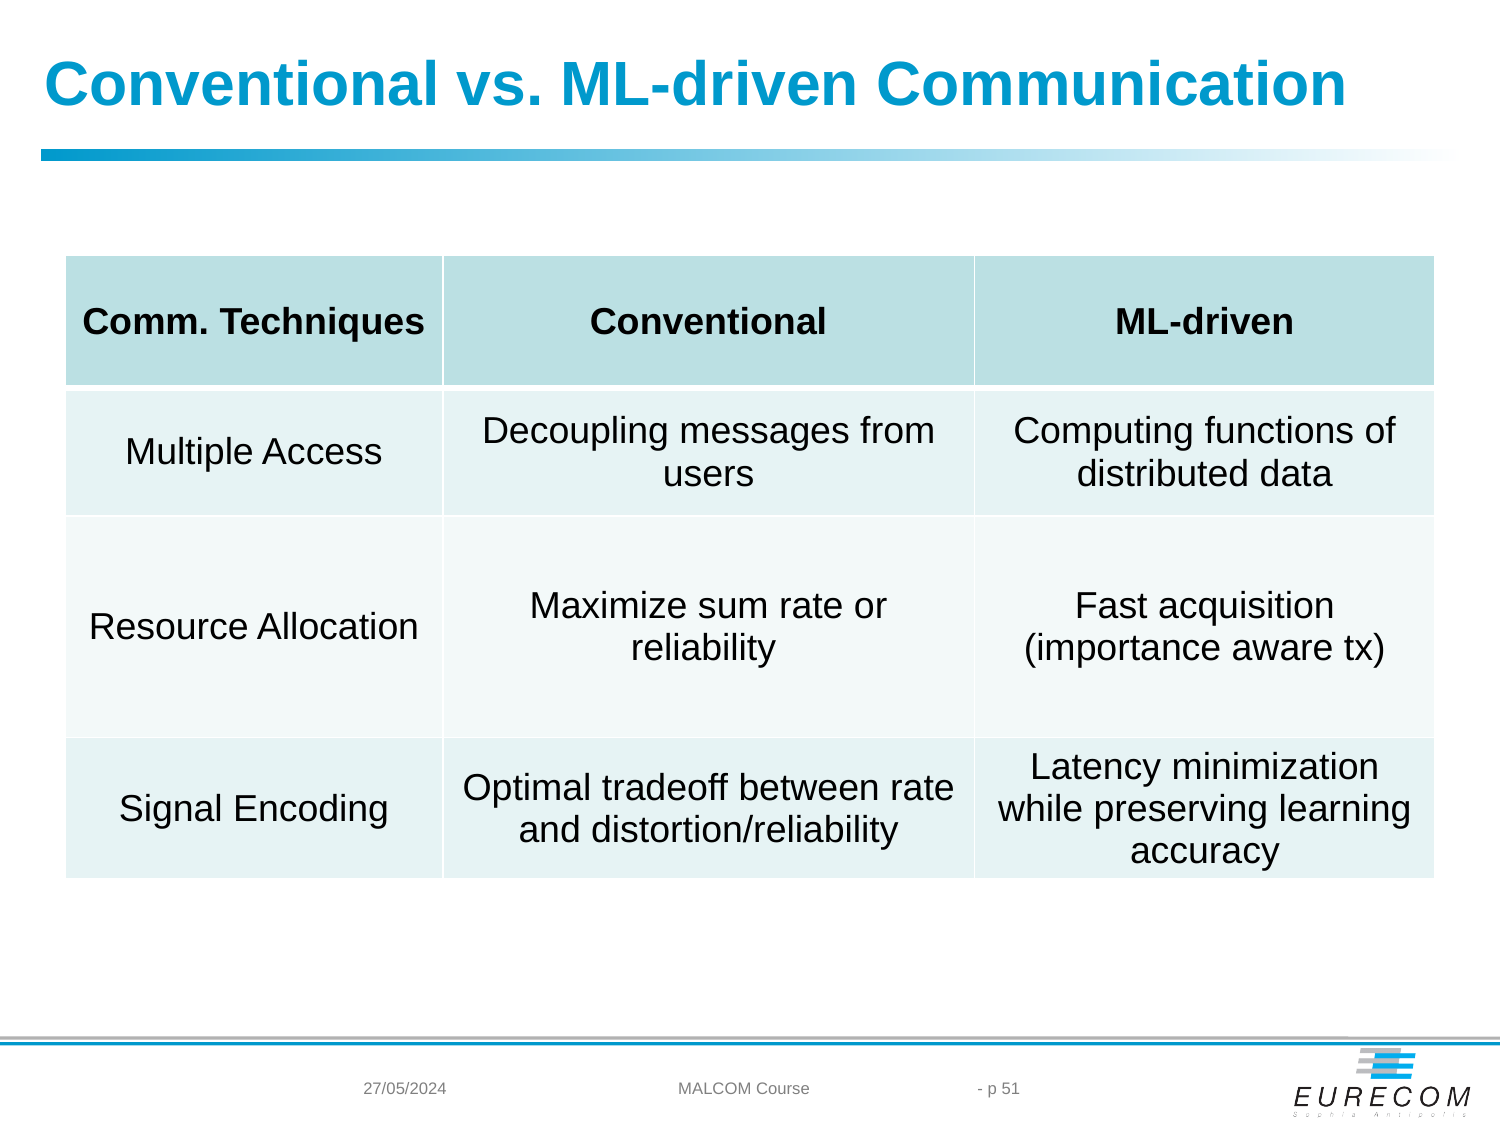

Conventional vs. ML-driven Communication
| Comm. Techniques | Conventional | ML-driven |
| --- | --- | --- |
| Multiple Access | Decoupling messages from users | Computing functions of distributed data |
| Resource Allocation | Maximize sum rate or reliability | Fast acquisition (importance aware tx) |
| Signal Encoding | Optimal tradeoff between rate and distortion/reliability | Latency minimization while preserving learning accuracy |
27/05/2024
MALCOM Course
- p 51